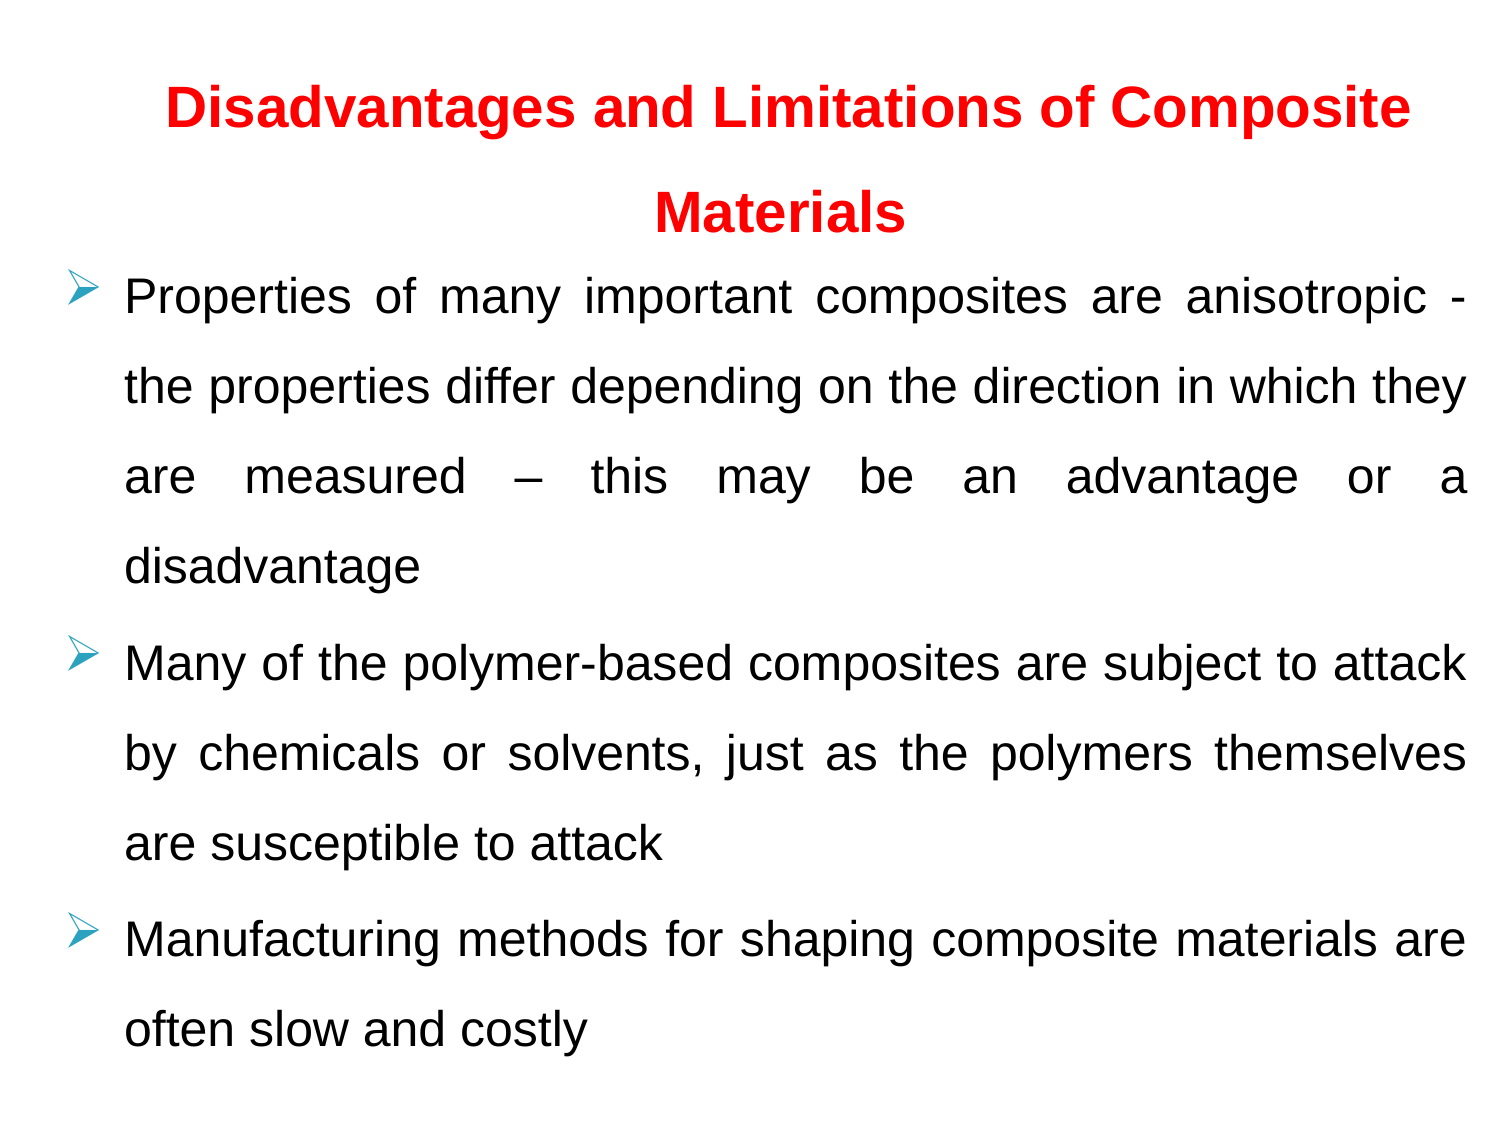

# Disadvantages and Limitations of Composite Materials
Properties of many important composites are anisotropic ‑ the properties differ depending on the direction in which they are measured – this may be an advantage or a disadvantage
Many of the polymer‑based composites are subject to attack by chemicals or solvents, just as the polymers themselves are susceptible to attack
Manufacturing methods for shaping composite materials are often slow and costly